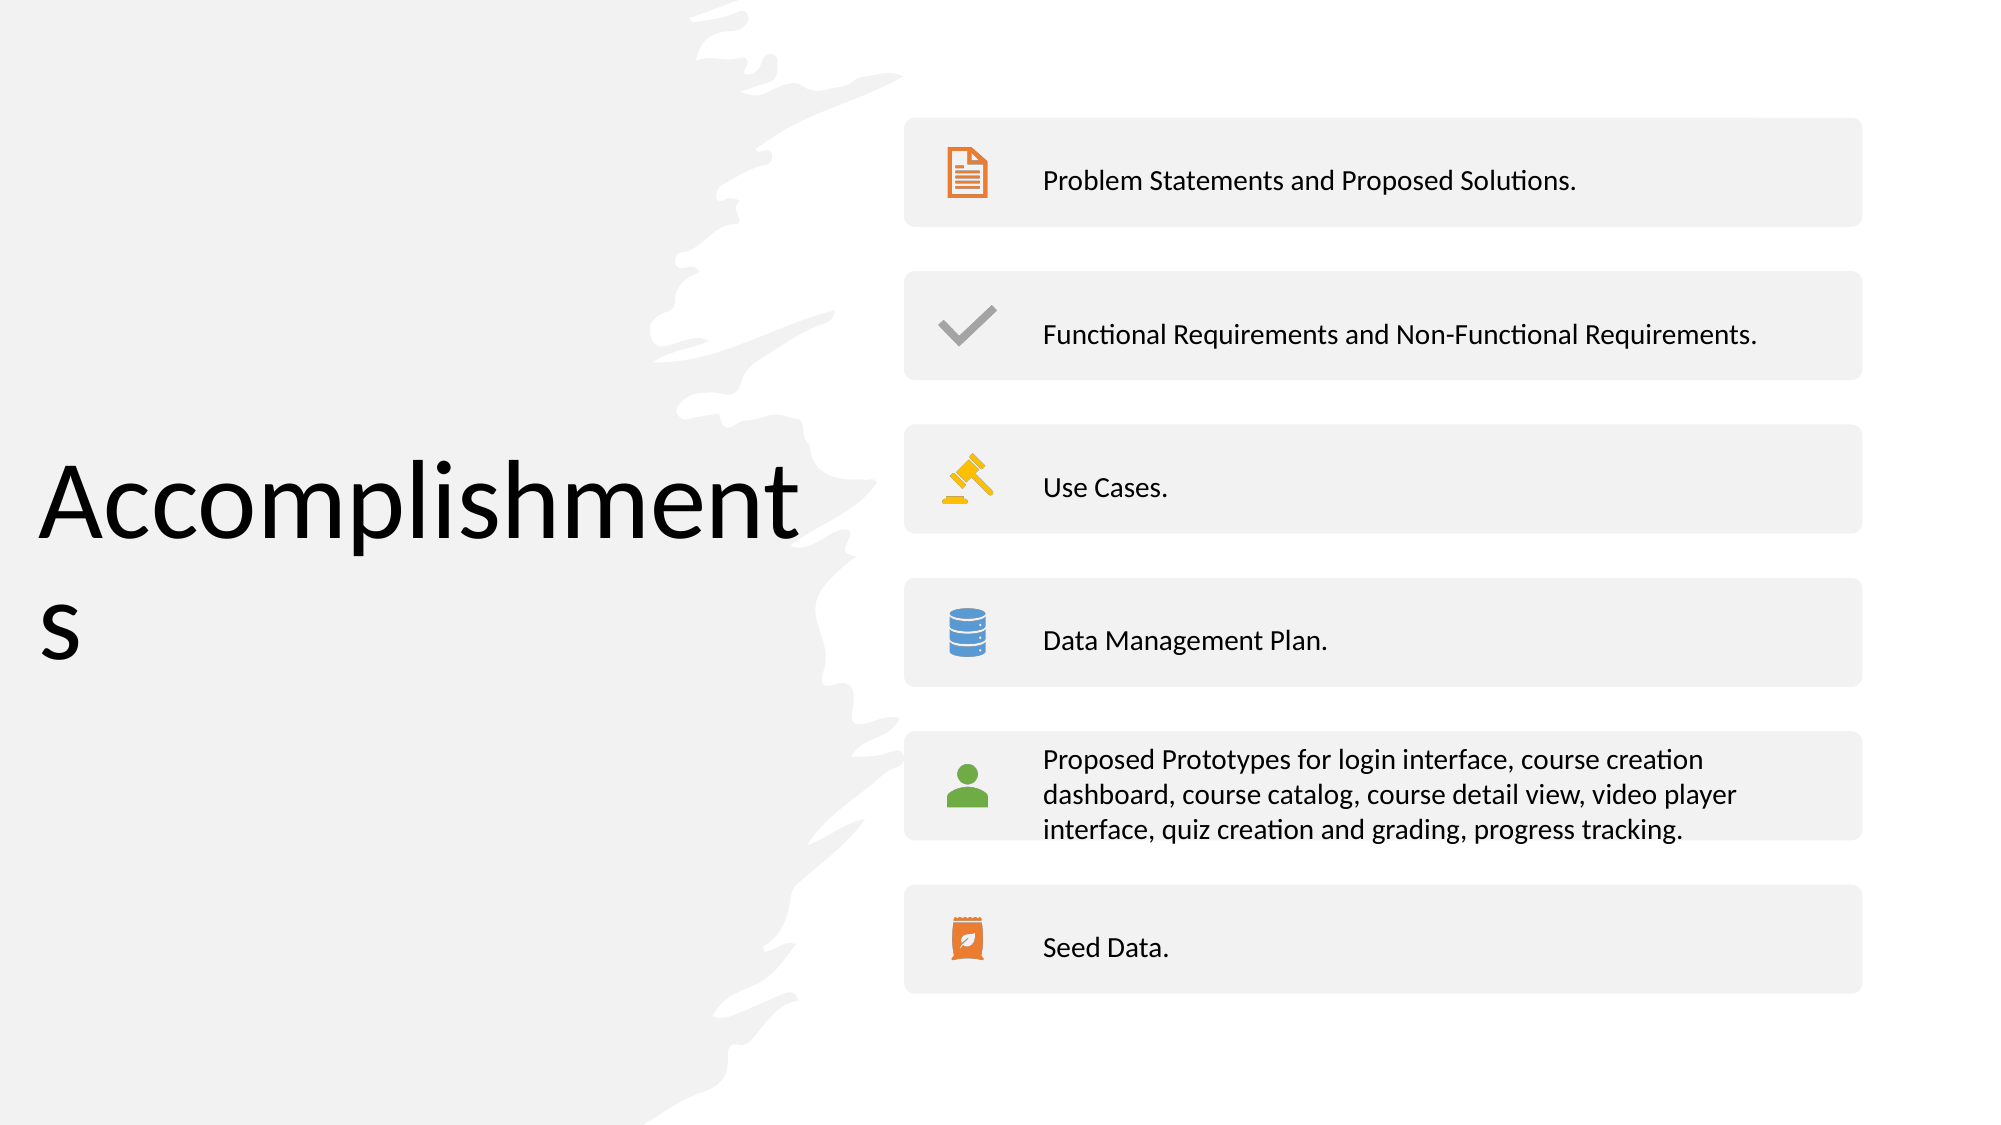

# Accomplishments
Problem Statements and Proposed Solutions.
Functional Requirements and Non-Functional Requirements.
Use Cases.
Data Management Plan.
Proposed Prototypes for login interface, course creation dashboard, course catalog, course detail view, video player interface, quiz creation and grading, progress tracking.
Seed Data.